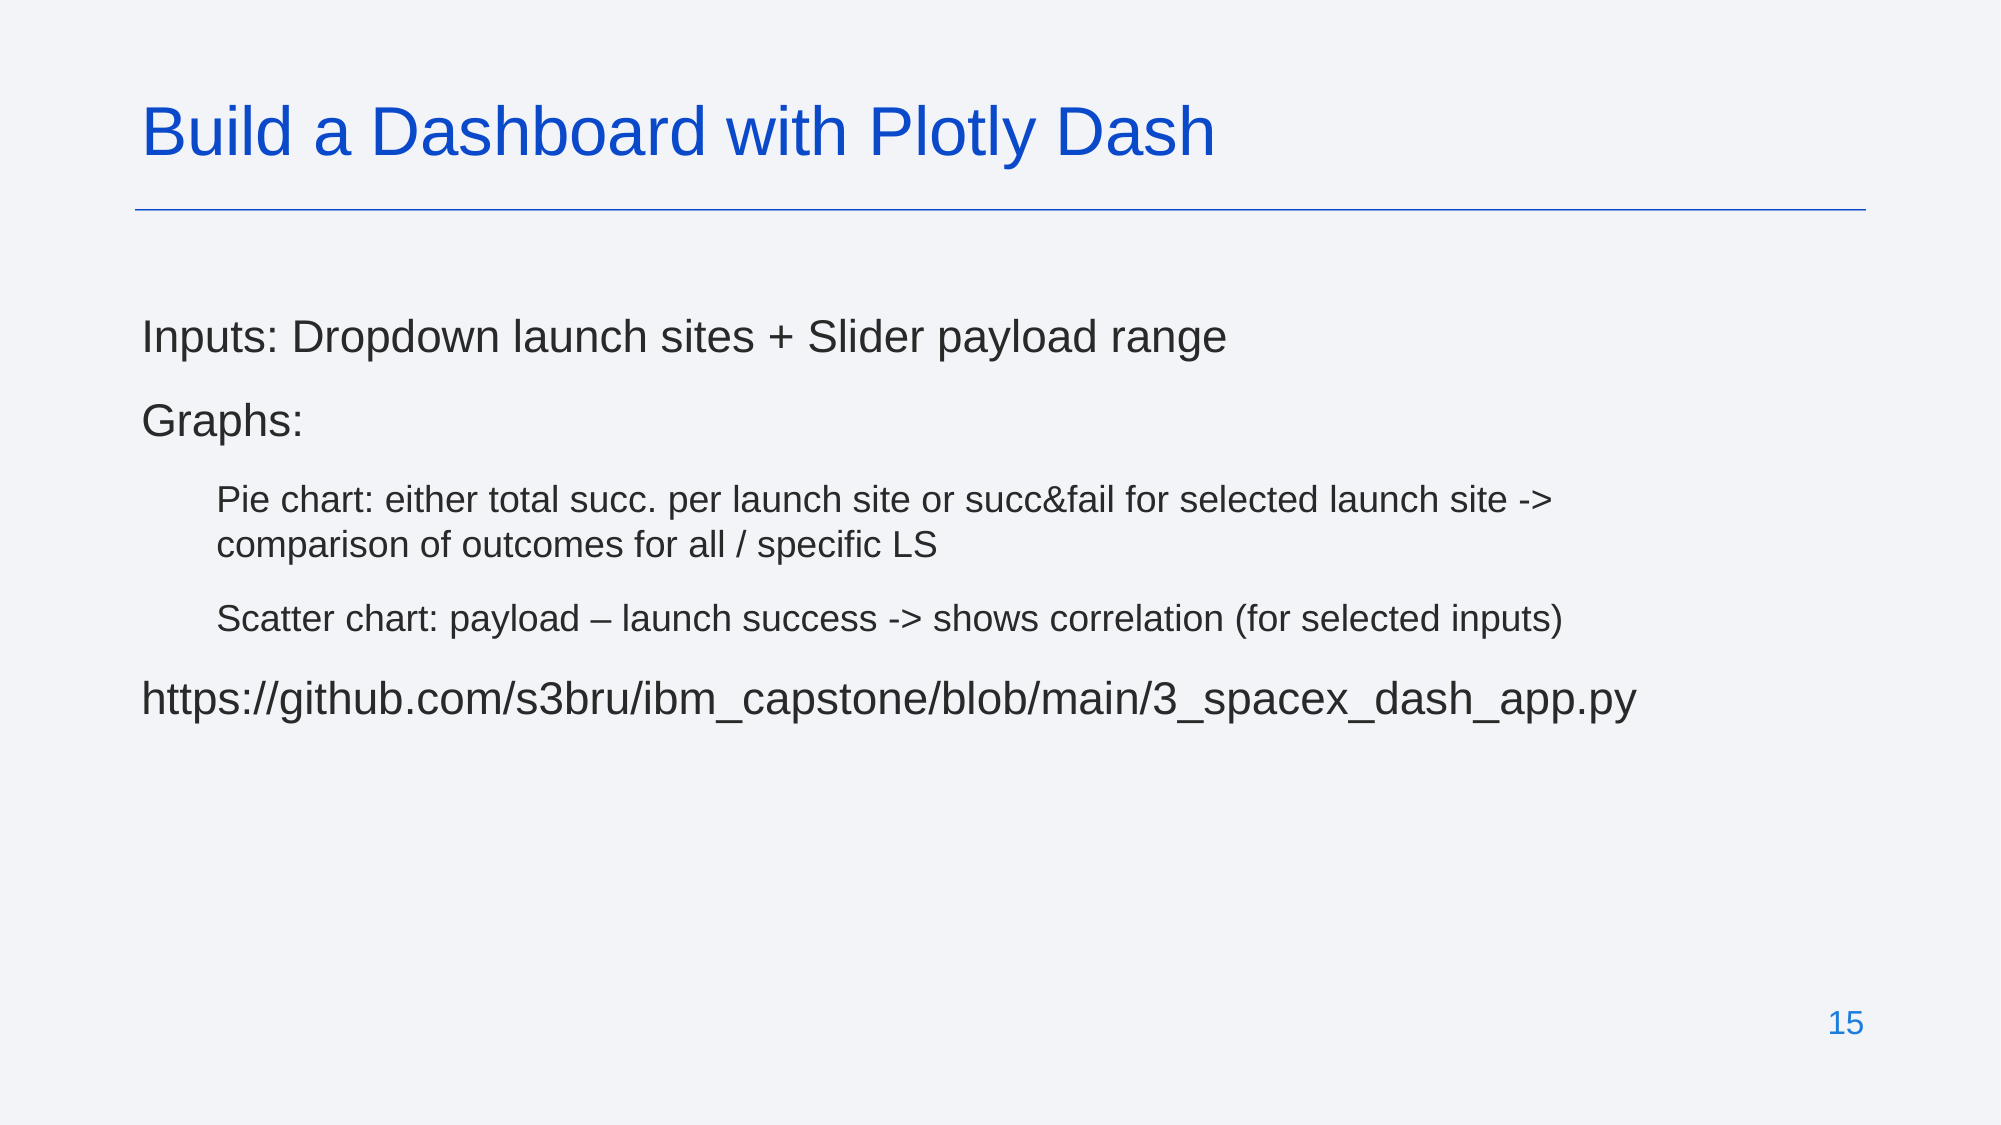

Build a Dashboard with Plotly Dash
Inputs: Dropdown launch sites + Slider payload range
Graphs:
Pie chart: either total succ. per launch site or succ&fail for selected launch site -> comparison of outcomes for all / specific LS
Scatter chart: payload – launch success -> shows correlation (for selected inputs)
https://github.com/s3bru/ibm_capstone/blob/main/3_spacex_dash_app.py
15